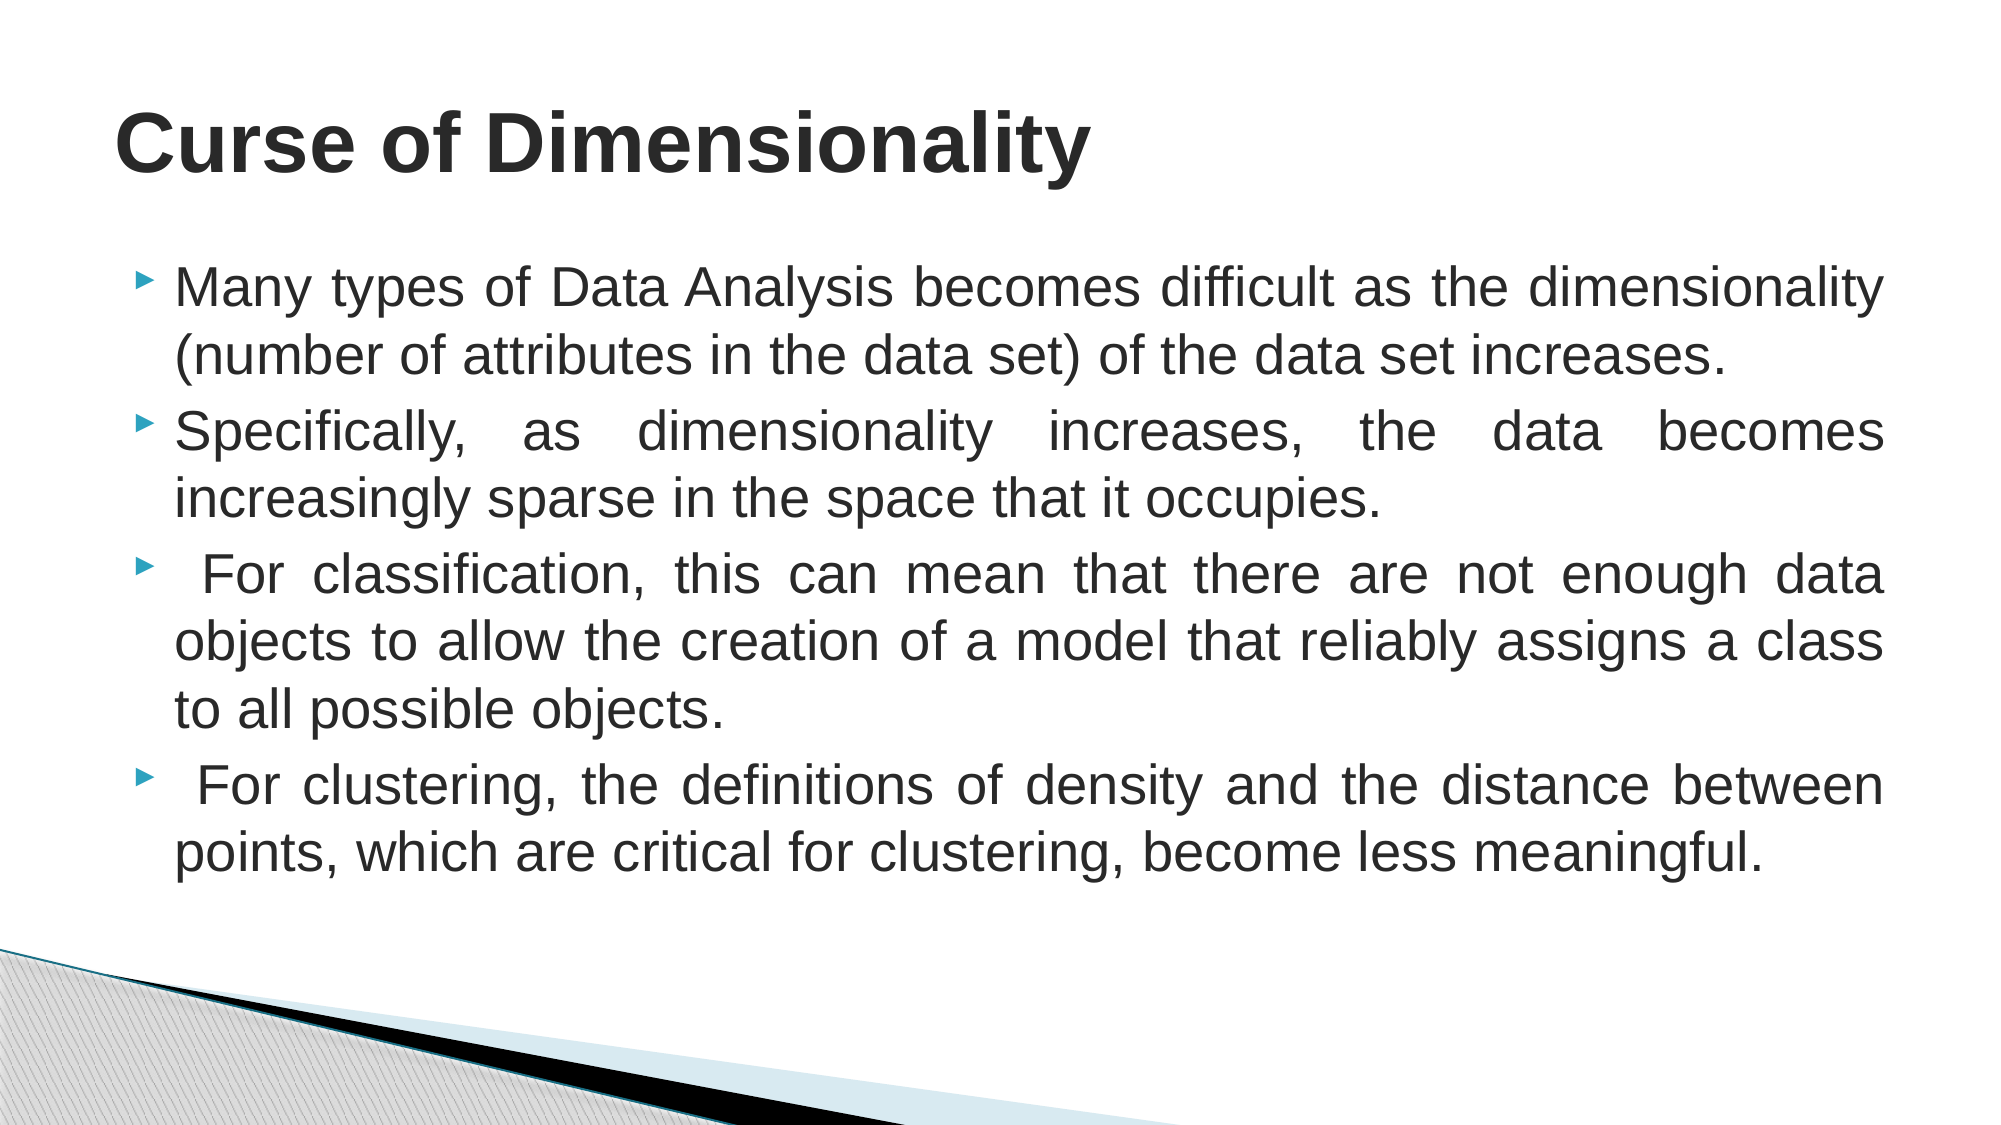

# Curse of Dimensionality
Many types of Data Analysis becomes difficult as the dimensionality (number of attributes in the data set) of the data set increases.
Specifically, as dimensionality increases, the data becomes increasingly sparse in the space that it occupies.
 For classification, this can mean that there are not enough data objects to allow the creation of a model that reliably assigns a class to all possible objects.
 For clustering, the definitions of density and the distance between points, which are critical for clustering, become less meaningful.